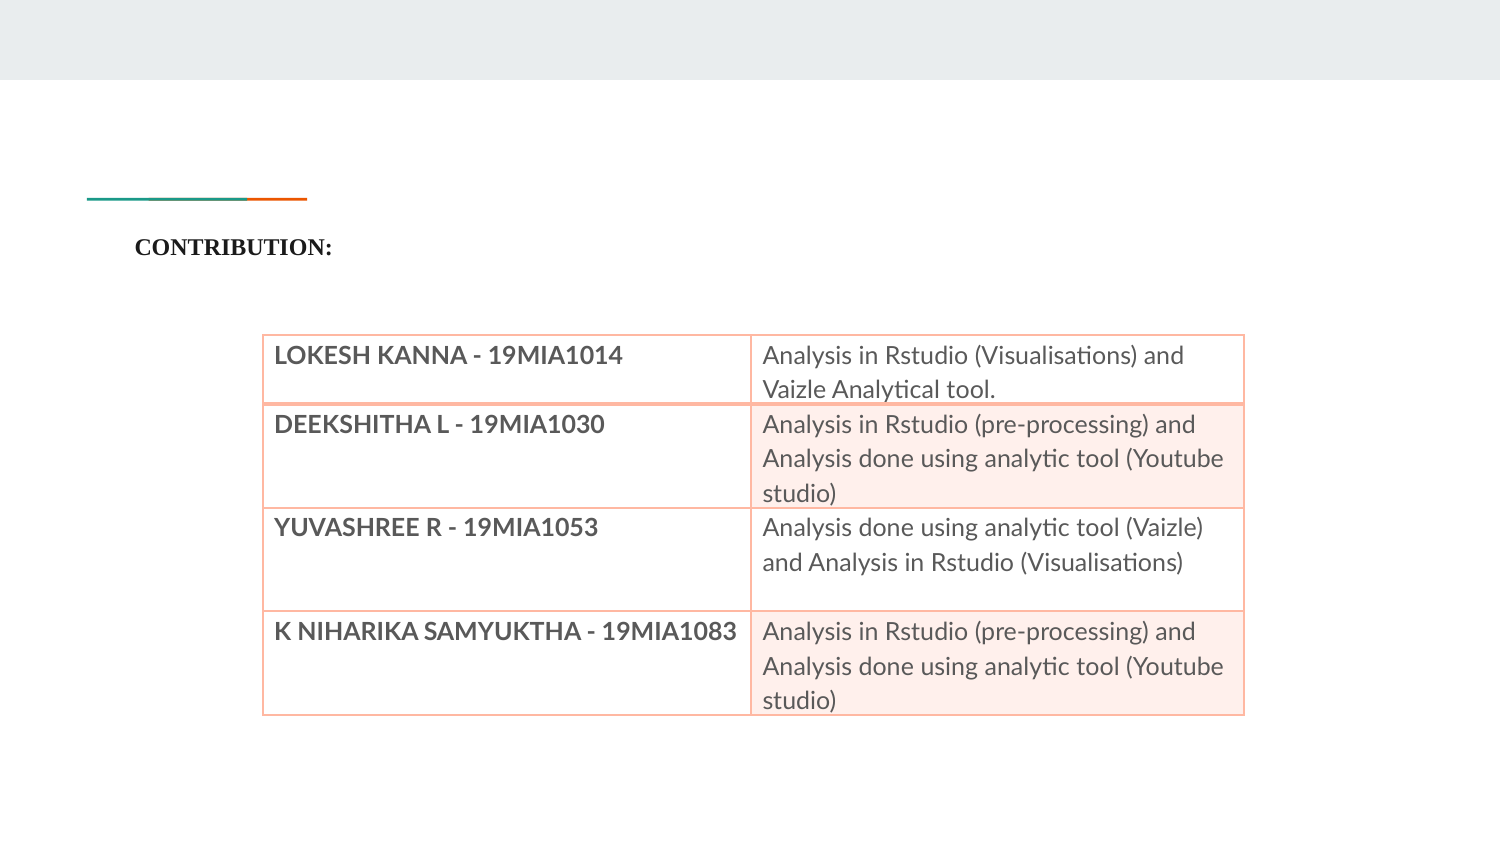

# CONTRIBUTION:
| LOKESH KANNA - 19MIA1014 | Analysis in Rstudio (Visualisations) and Vaizle Analytical tool. |
| --- | --- |
| DEEKSHITHA L - 19MIA1030 | Analysis in Rstudio (pre-processing) and Analysis done using analytic tool (Youtube studio) |
| YUVASHREE R - 19MIA1053 | Analysis done using analytic tool (Vaizle) and Analysis in Rstudio (Visualisations) |
| K NIHARIKA SAMYUKTHA - 19MIA1083 | Analysis in Rstudio (pre-processing) and Analysis done using analytic tool (Youtube studio) |